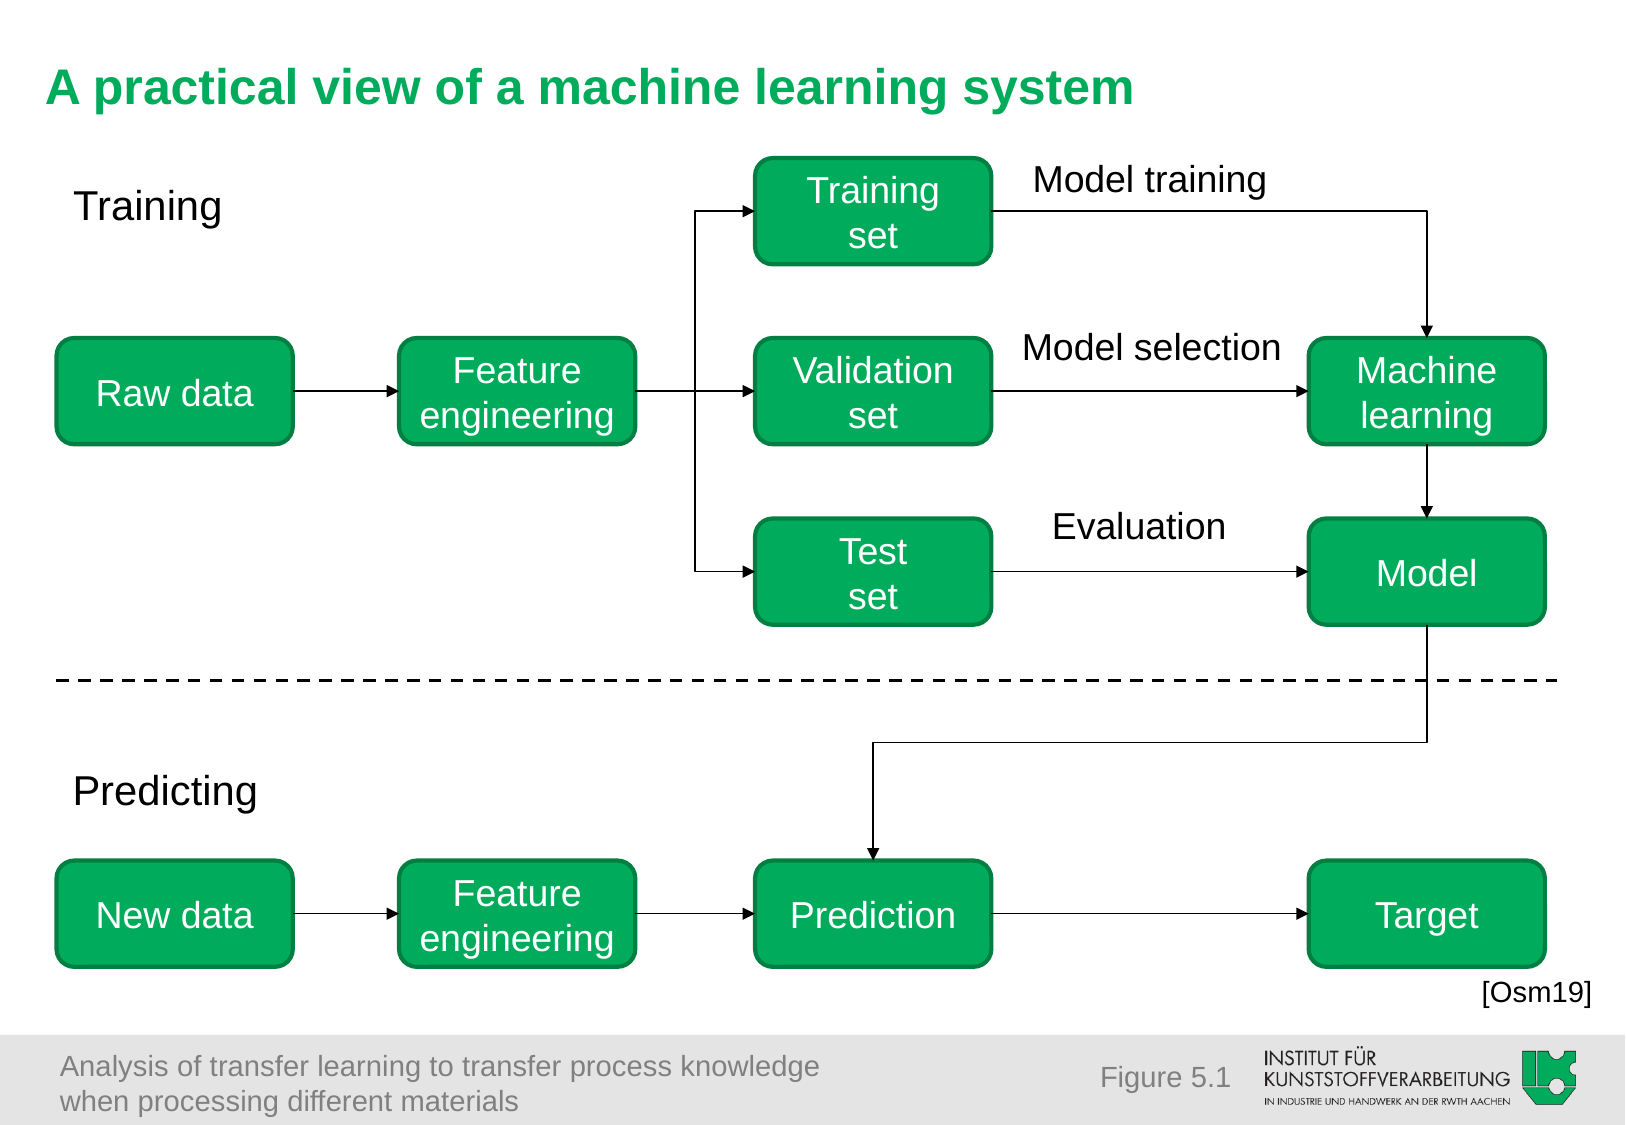

# A practical view of a machine learning system
Model training
Training
set
Training
Model selection
Raw data
Feature
engineering
Validation
set
Machine
learning
Evaluation
Test
set
Model
Predicting
New data
Feature
engineering
Prediction
Target
[Osm19]
Figure 5.1